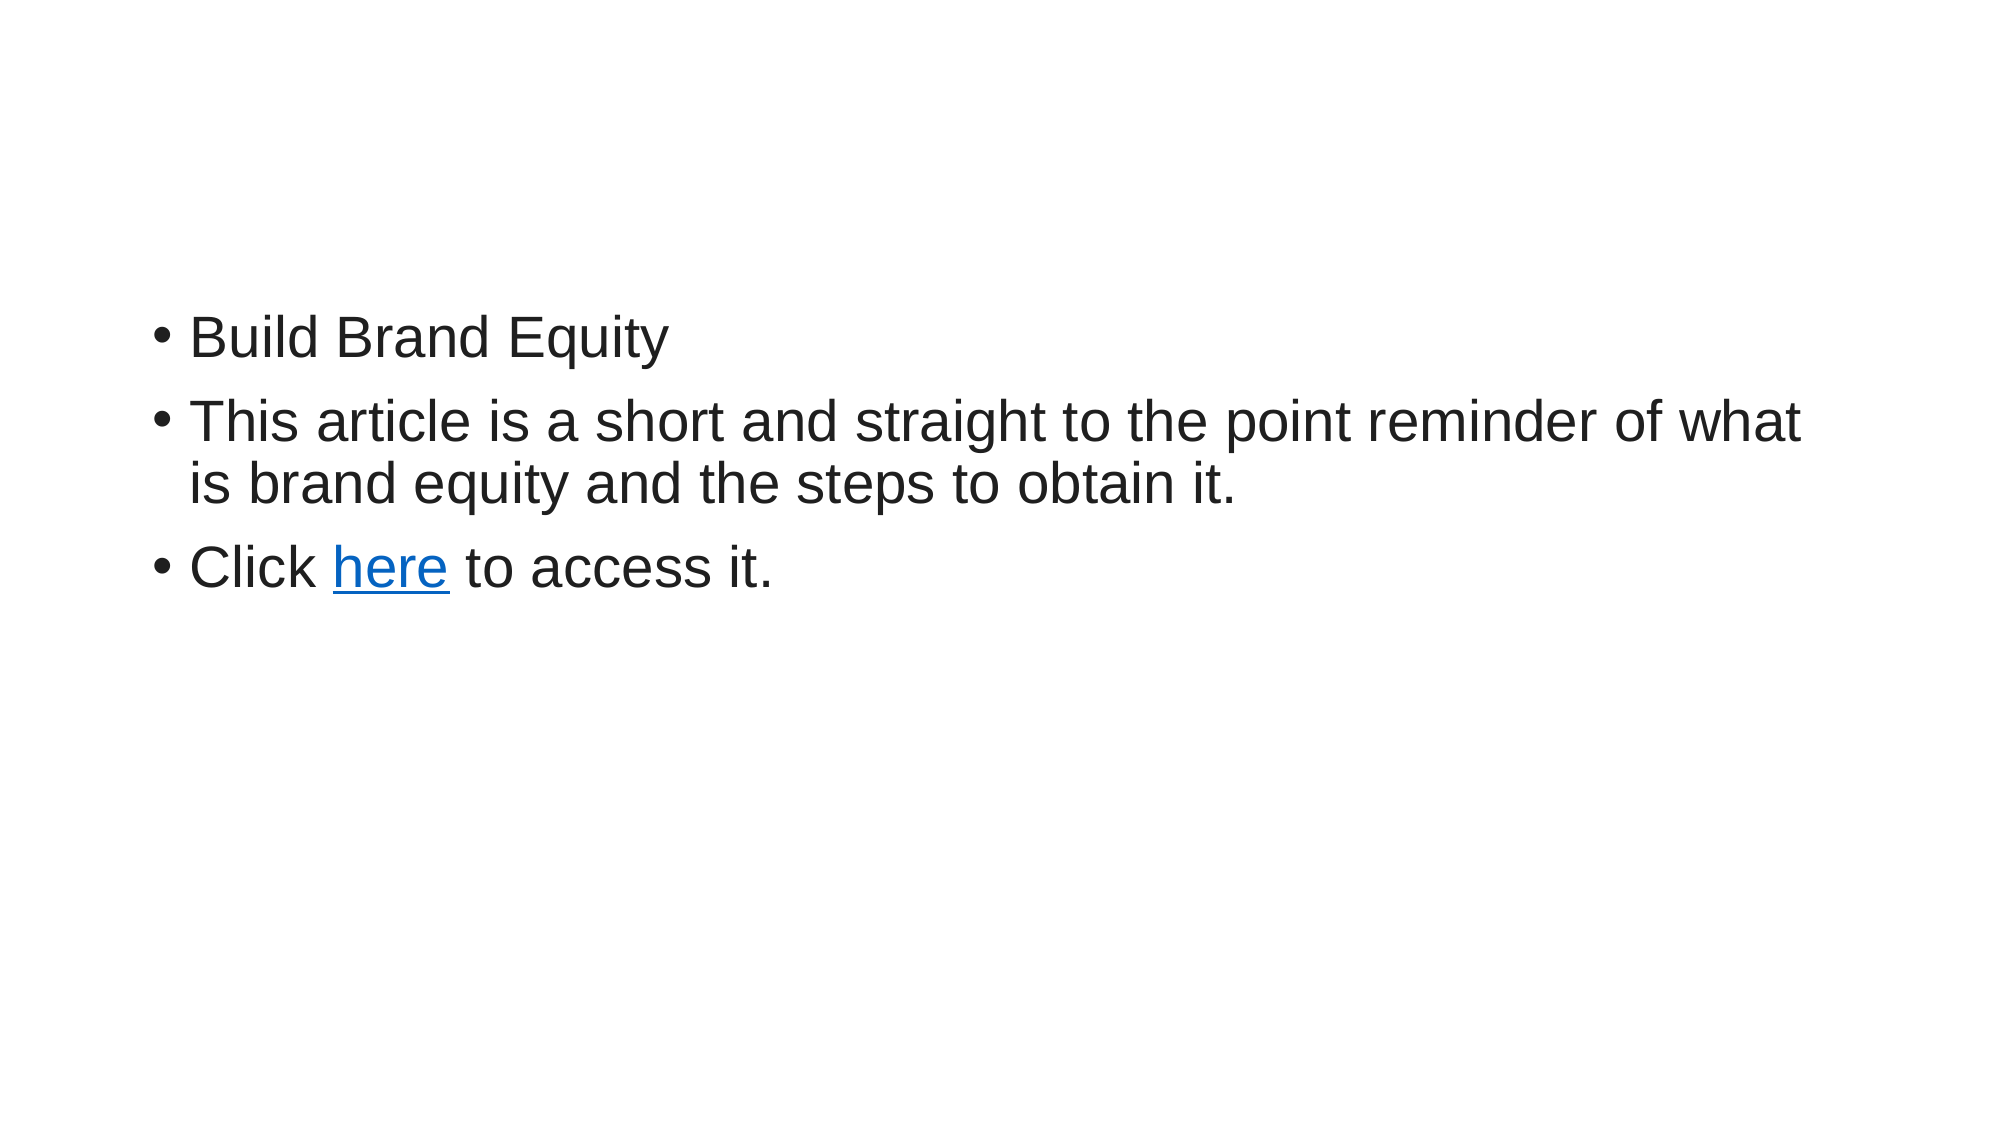

#
Build Brand Equity
This article is a short and straight to the point reminder of what is brand equity and the steps to obtain it.
Click here to access it.